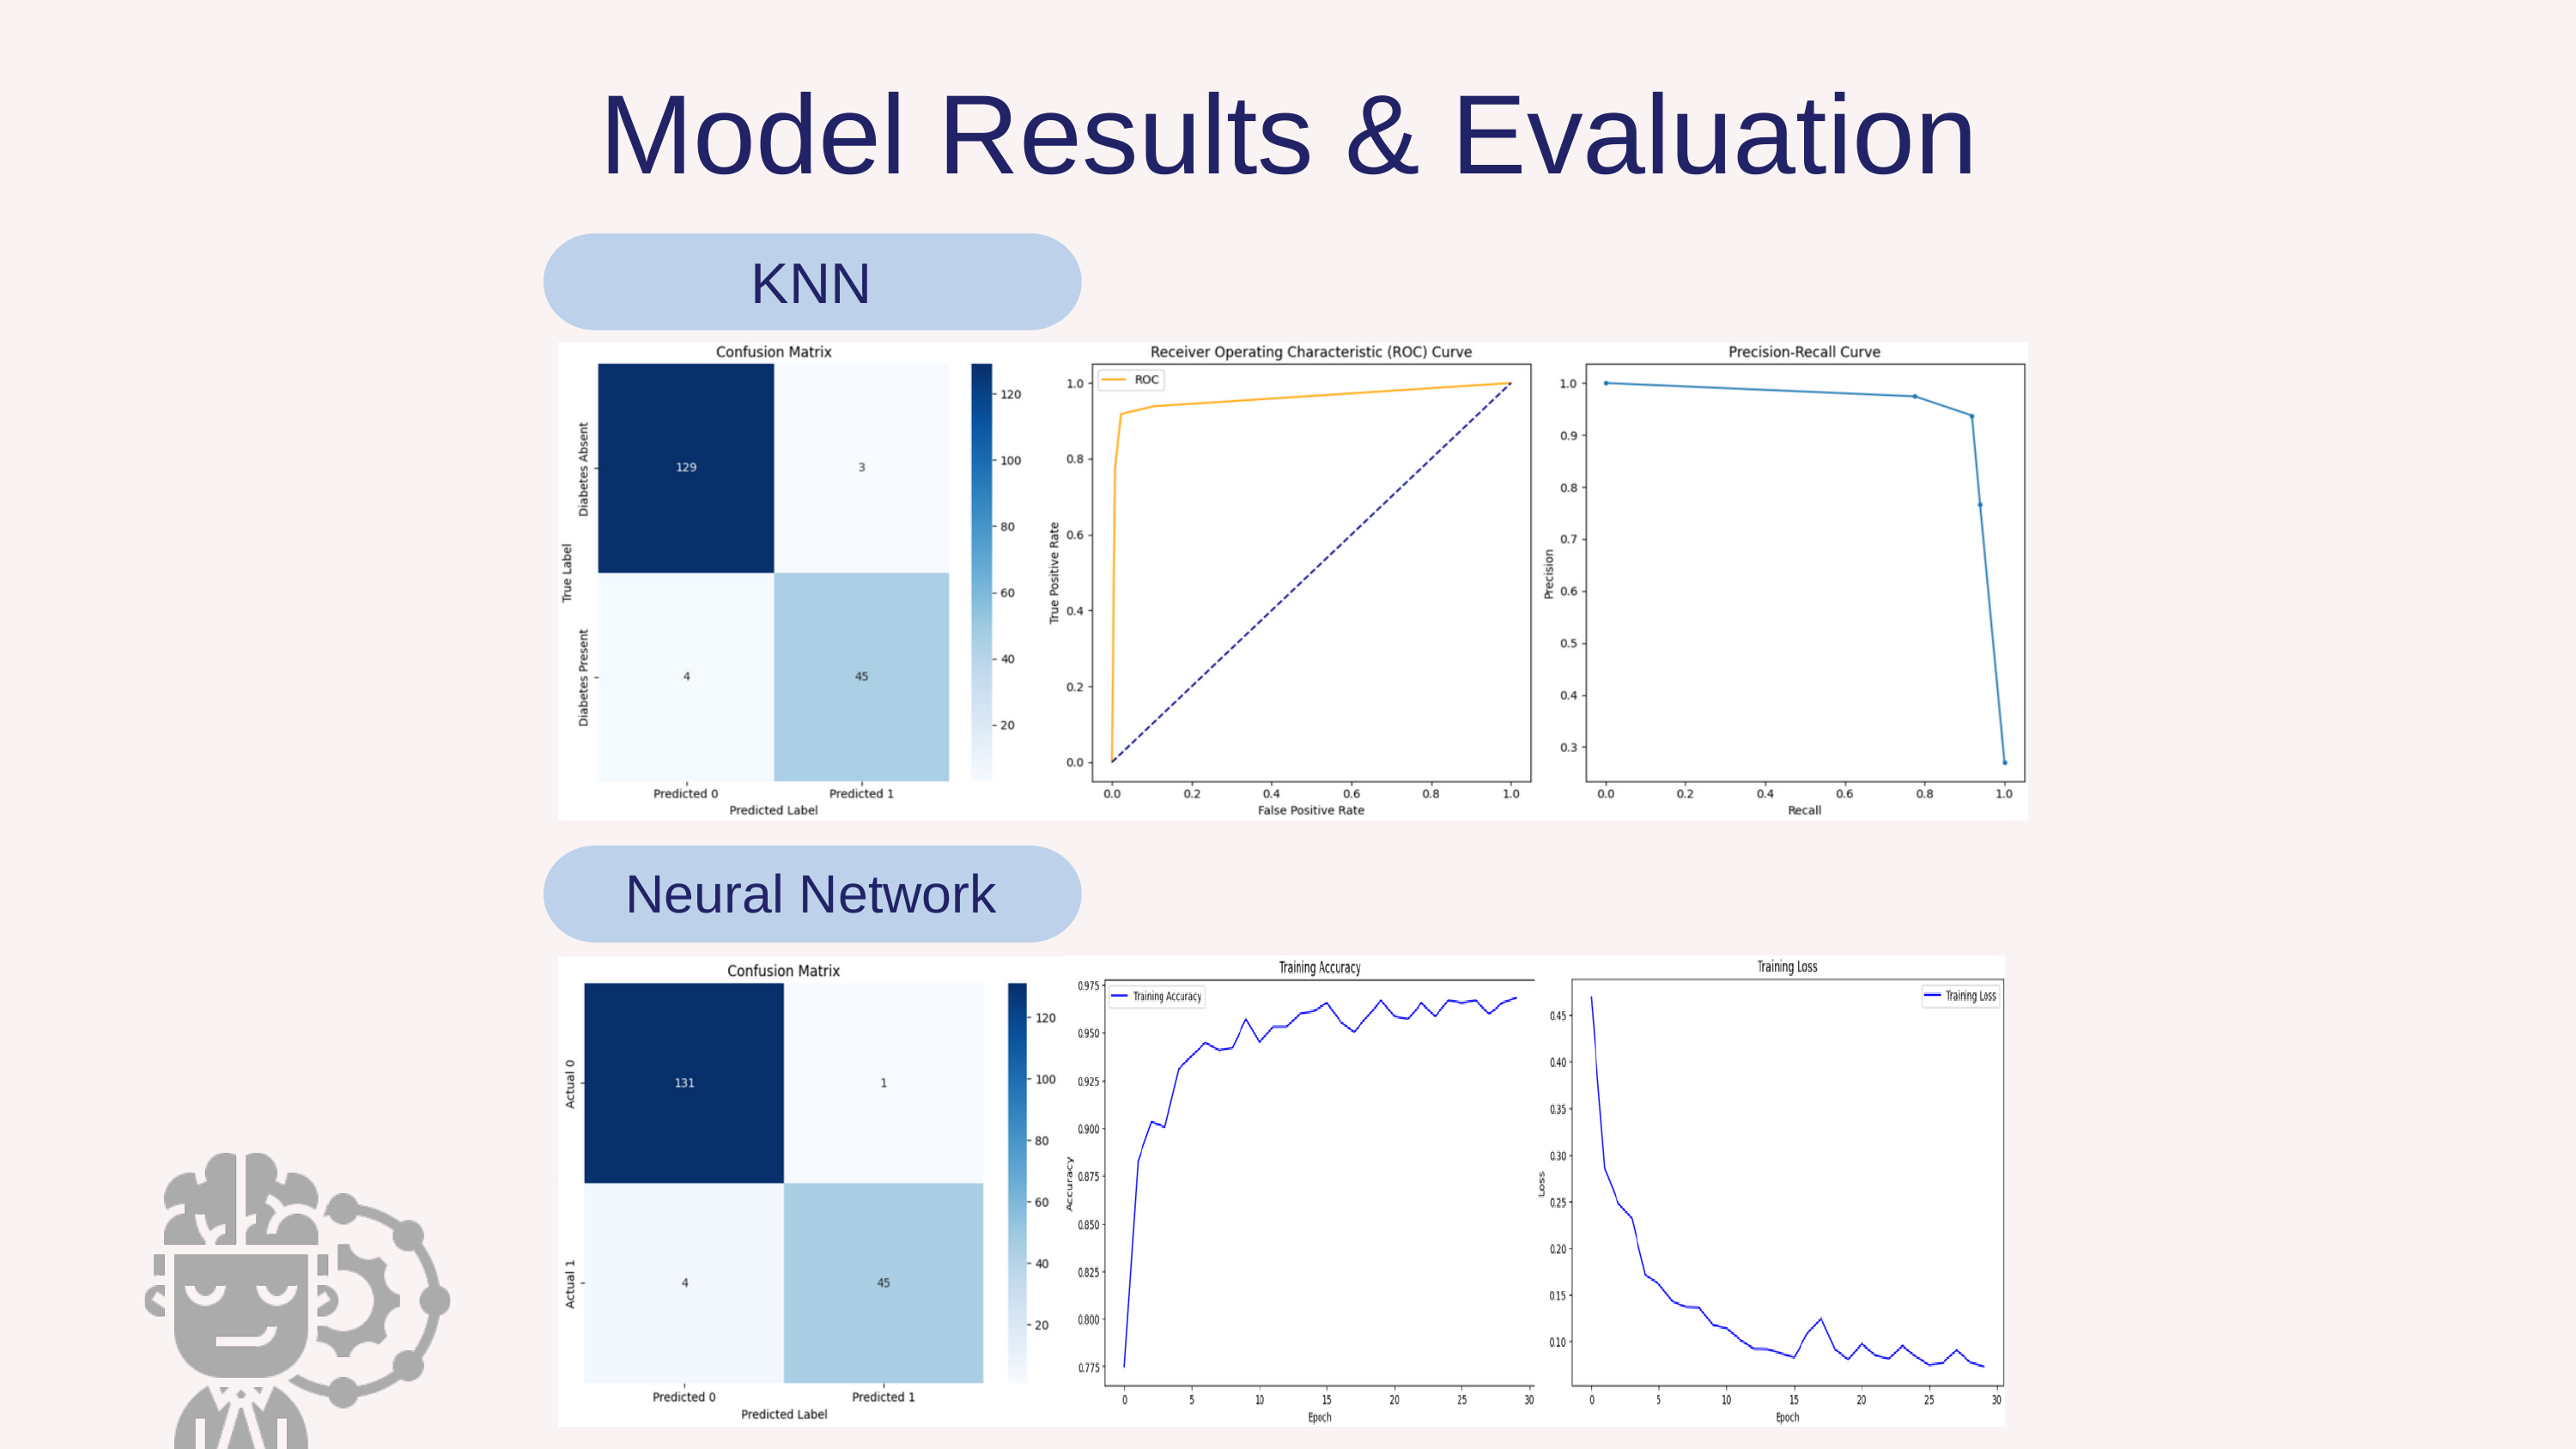

Model Results & Evaluation

KNN

Neural Network